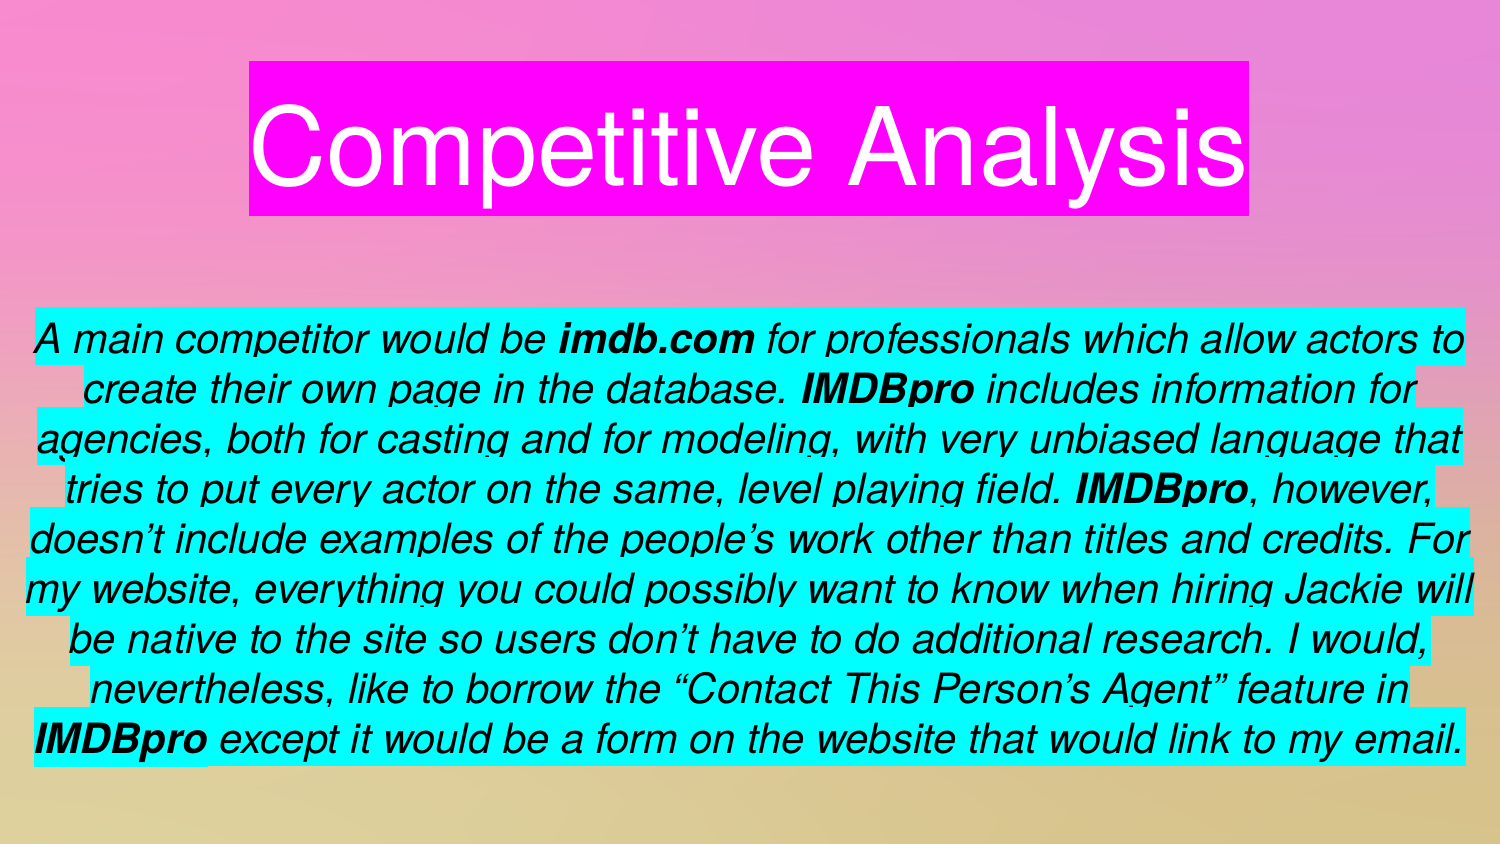

# Competitive Analysis
A main competitor would be imdb.com for professionals which allow actors to create their own page in the database. IMDBpro includes information for agencies, both for casting and for modeling, with very unbiased language that tries to put every actor on the same, level playing field. IMDBpro, however, doesn’t include examples of the people’s work other than titles and credits. For my website, everything you could possibly want to know when hiring Jackie will be native to the site so users don’t have to do additional research. I would, nevertheless, like to borrow the “Contact This Person’s Agent” feature in IMDBpro except it would be a form on the website that would link to my email.